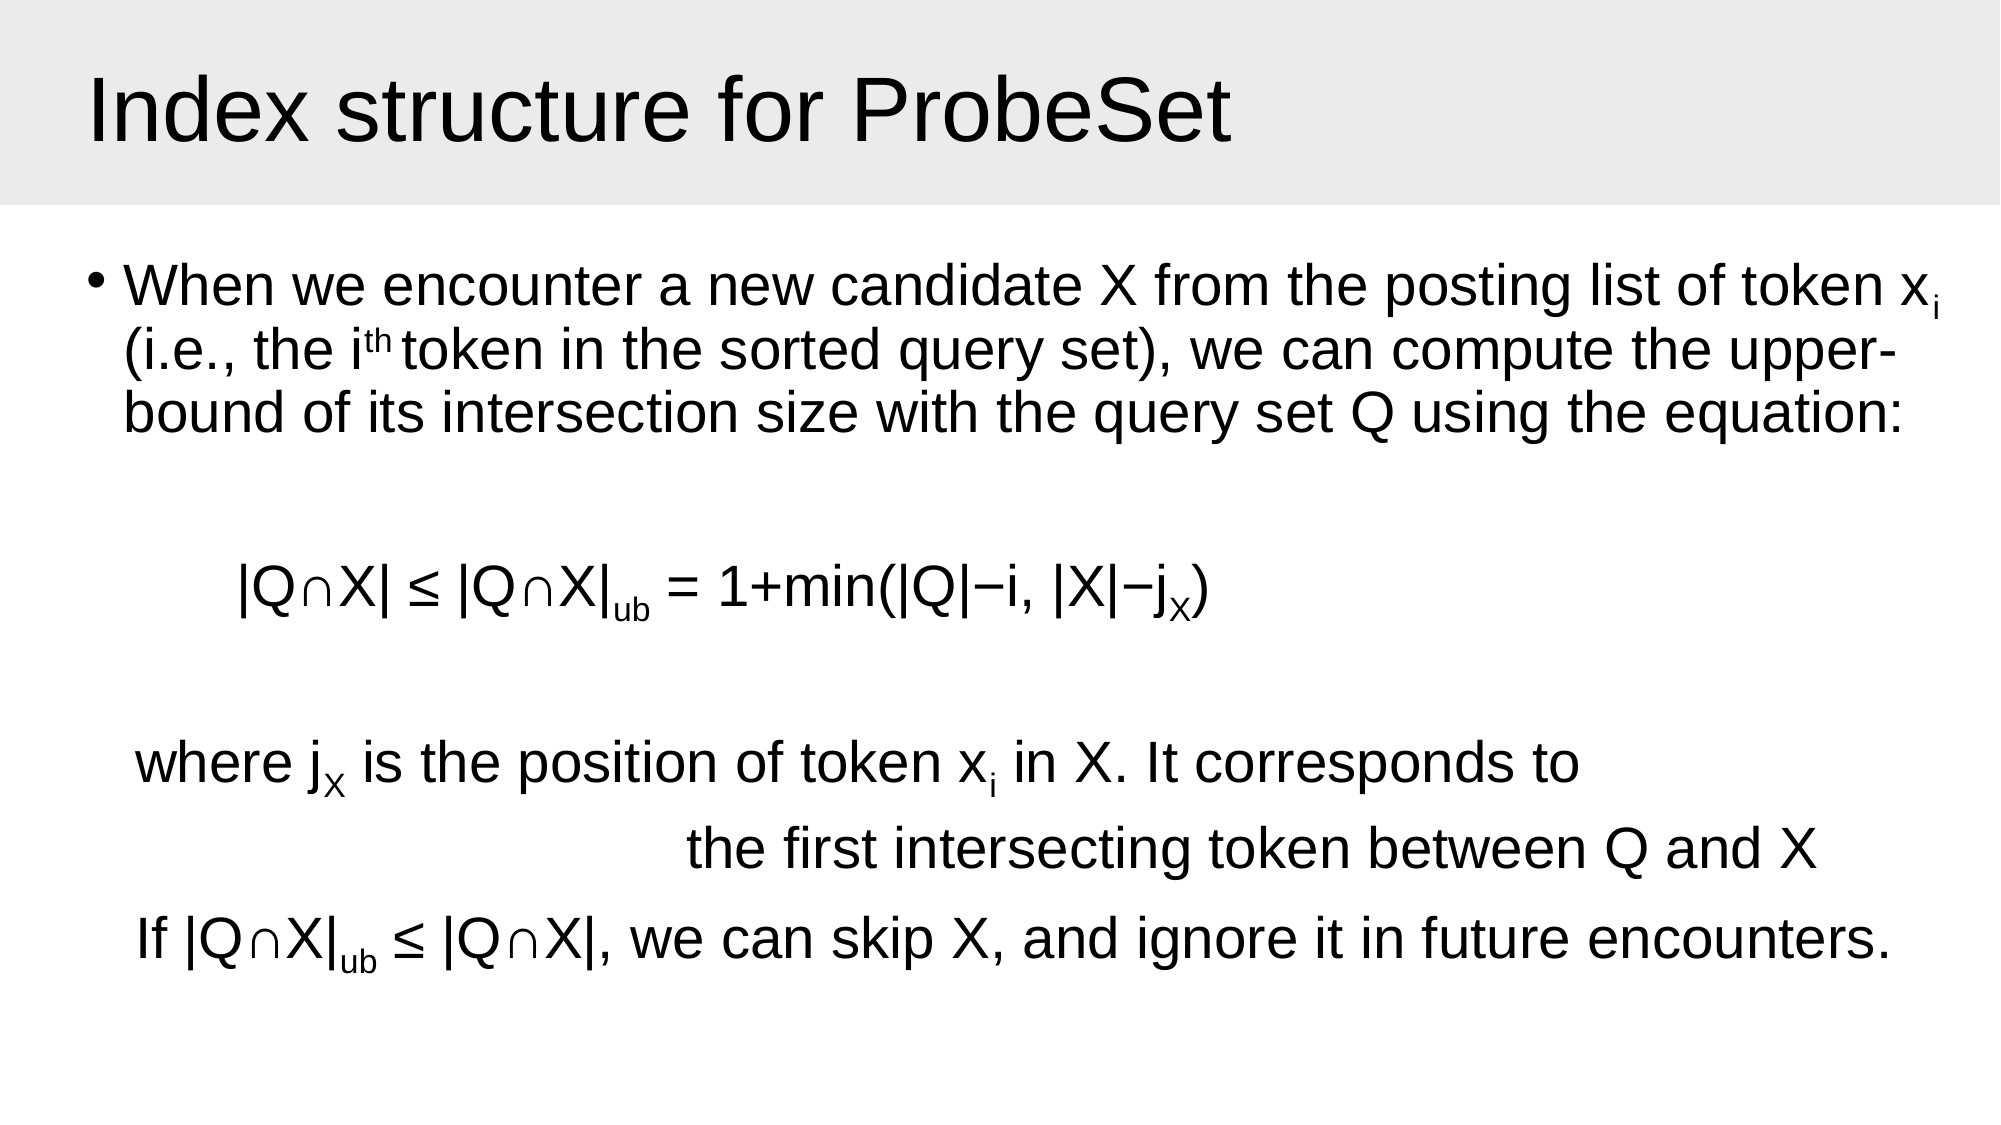

# Index structure for ProbeSet
When we encounter a new candidate X from the posting list of token xi (i.e., the ith token in the sorted query set), we can compute the upper-bound of its intersection size with the query set Q using the equation:

	|Q∩X| ≤ |Q∩X|ub = 1+min(|Q|−i, |X|−jX)

   where jX is the position of token xi in X. It corresponds to
				the first intersecting token between Q and X
   If |Q∩X|ub ≤ |Q∩X|, we can skip X, and ignore it in future encounters.